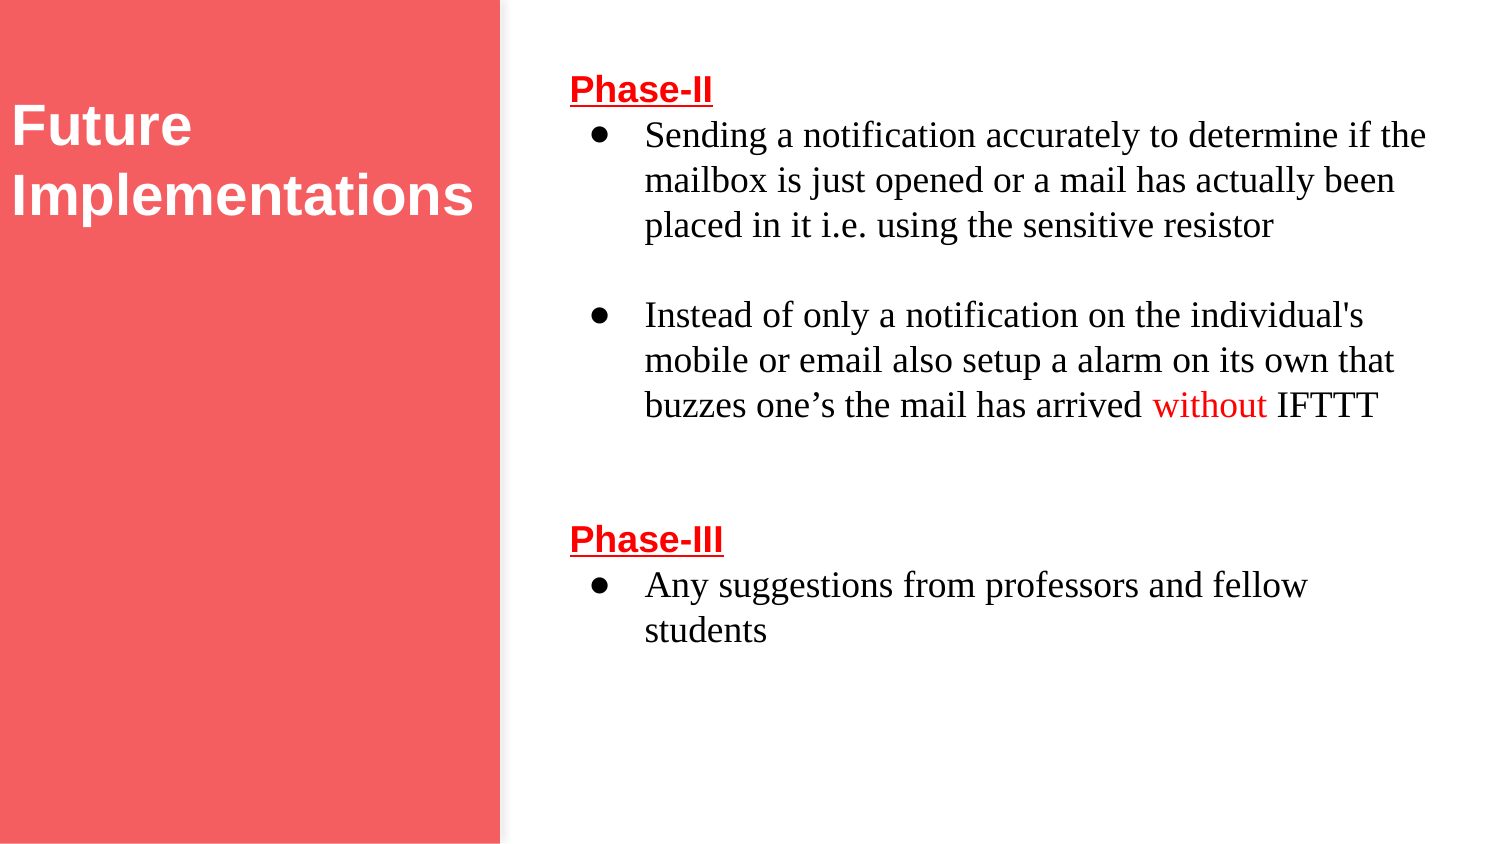

Phase-II
Sending a notification accurately to determine if the mailbox is just opened or a mail has actually been placed in it i.e. using the sensitive resistor

Instead of only a notification on the individual's mobile or email also setup a alarm on its own that buzzes one’s the mail has arrived without IFTTT

Phase-III
Any suggestions from professors and fellow students
# Future Implementations